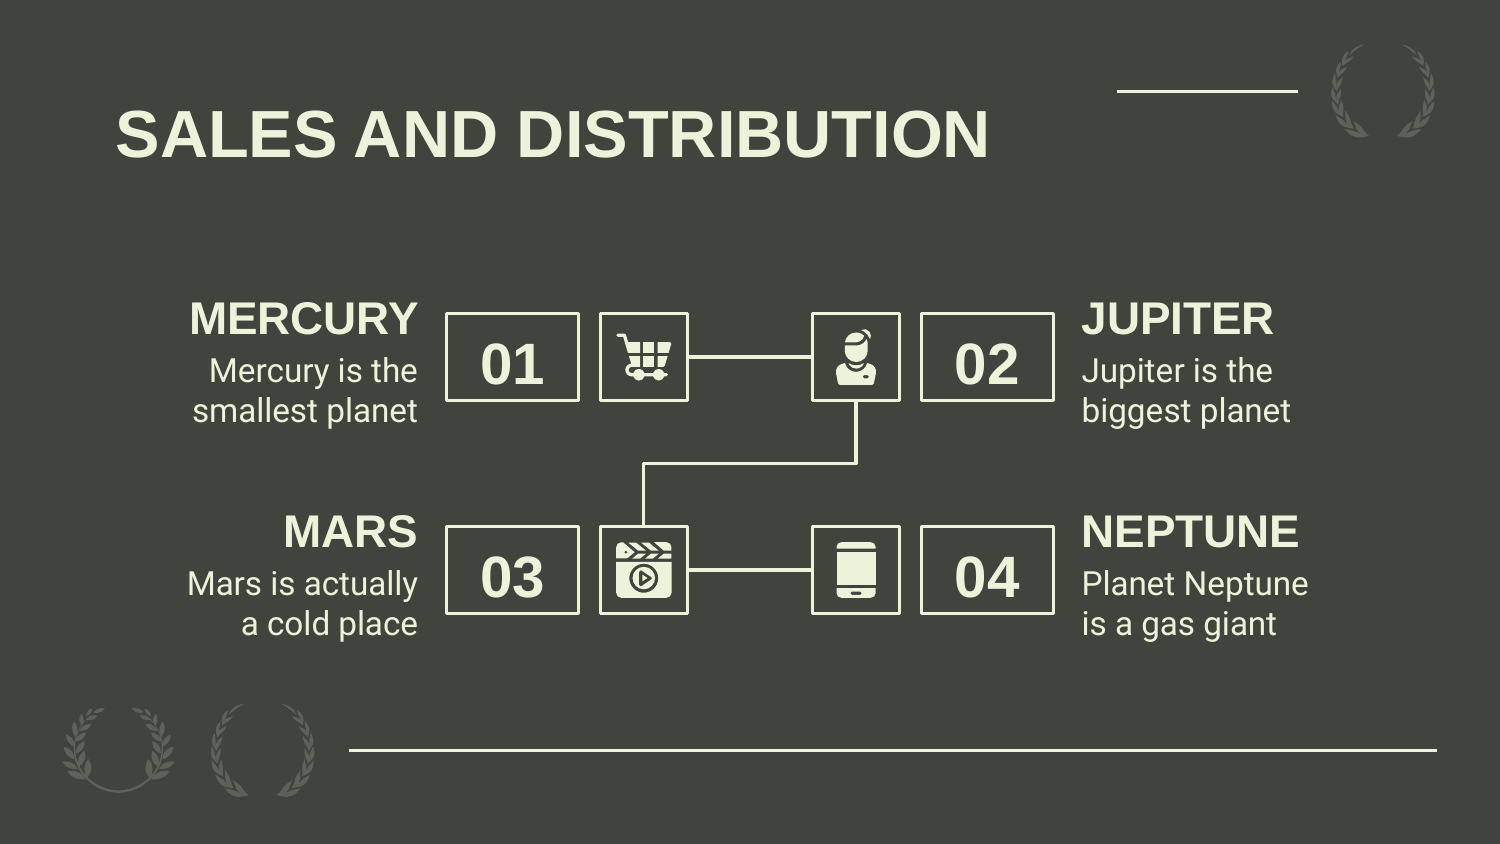

# SALES AND DISTRIBUTION
MERCURY
JUPITER

01
02

Mercury is the smallest planet
Jupiter is the biggest planet
MARS
NEPTUNE
03
04

Mars is actually a cold place
Planet Neptune is a gas giant